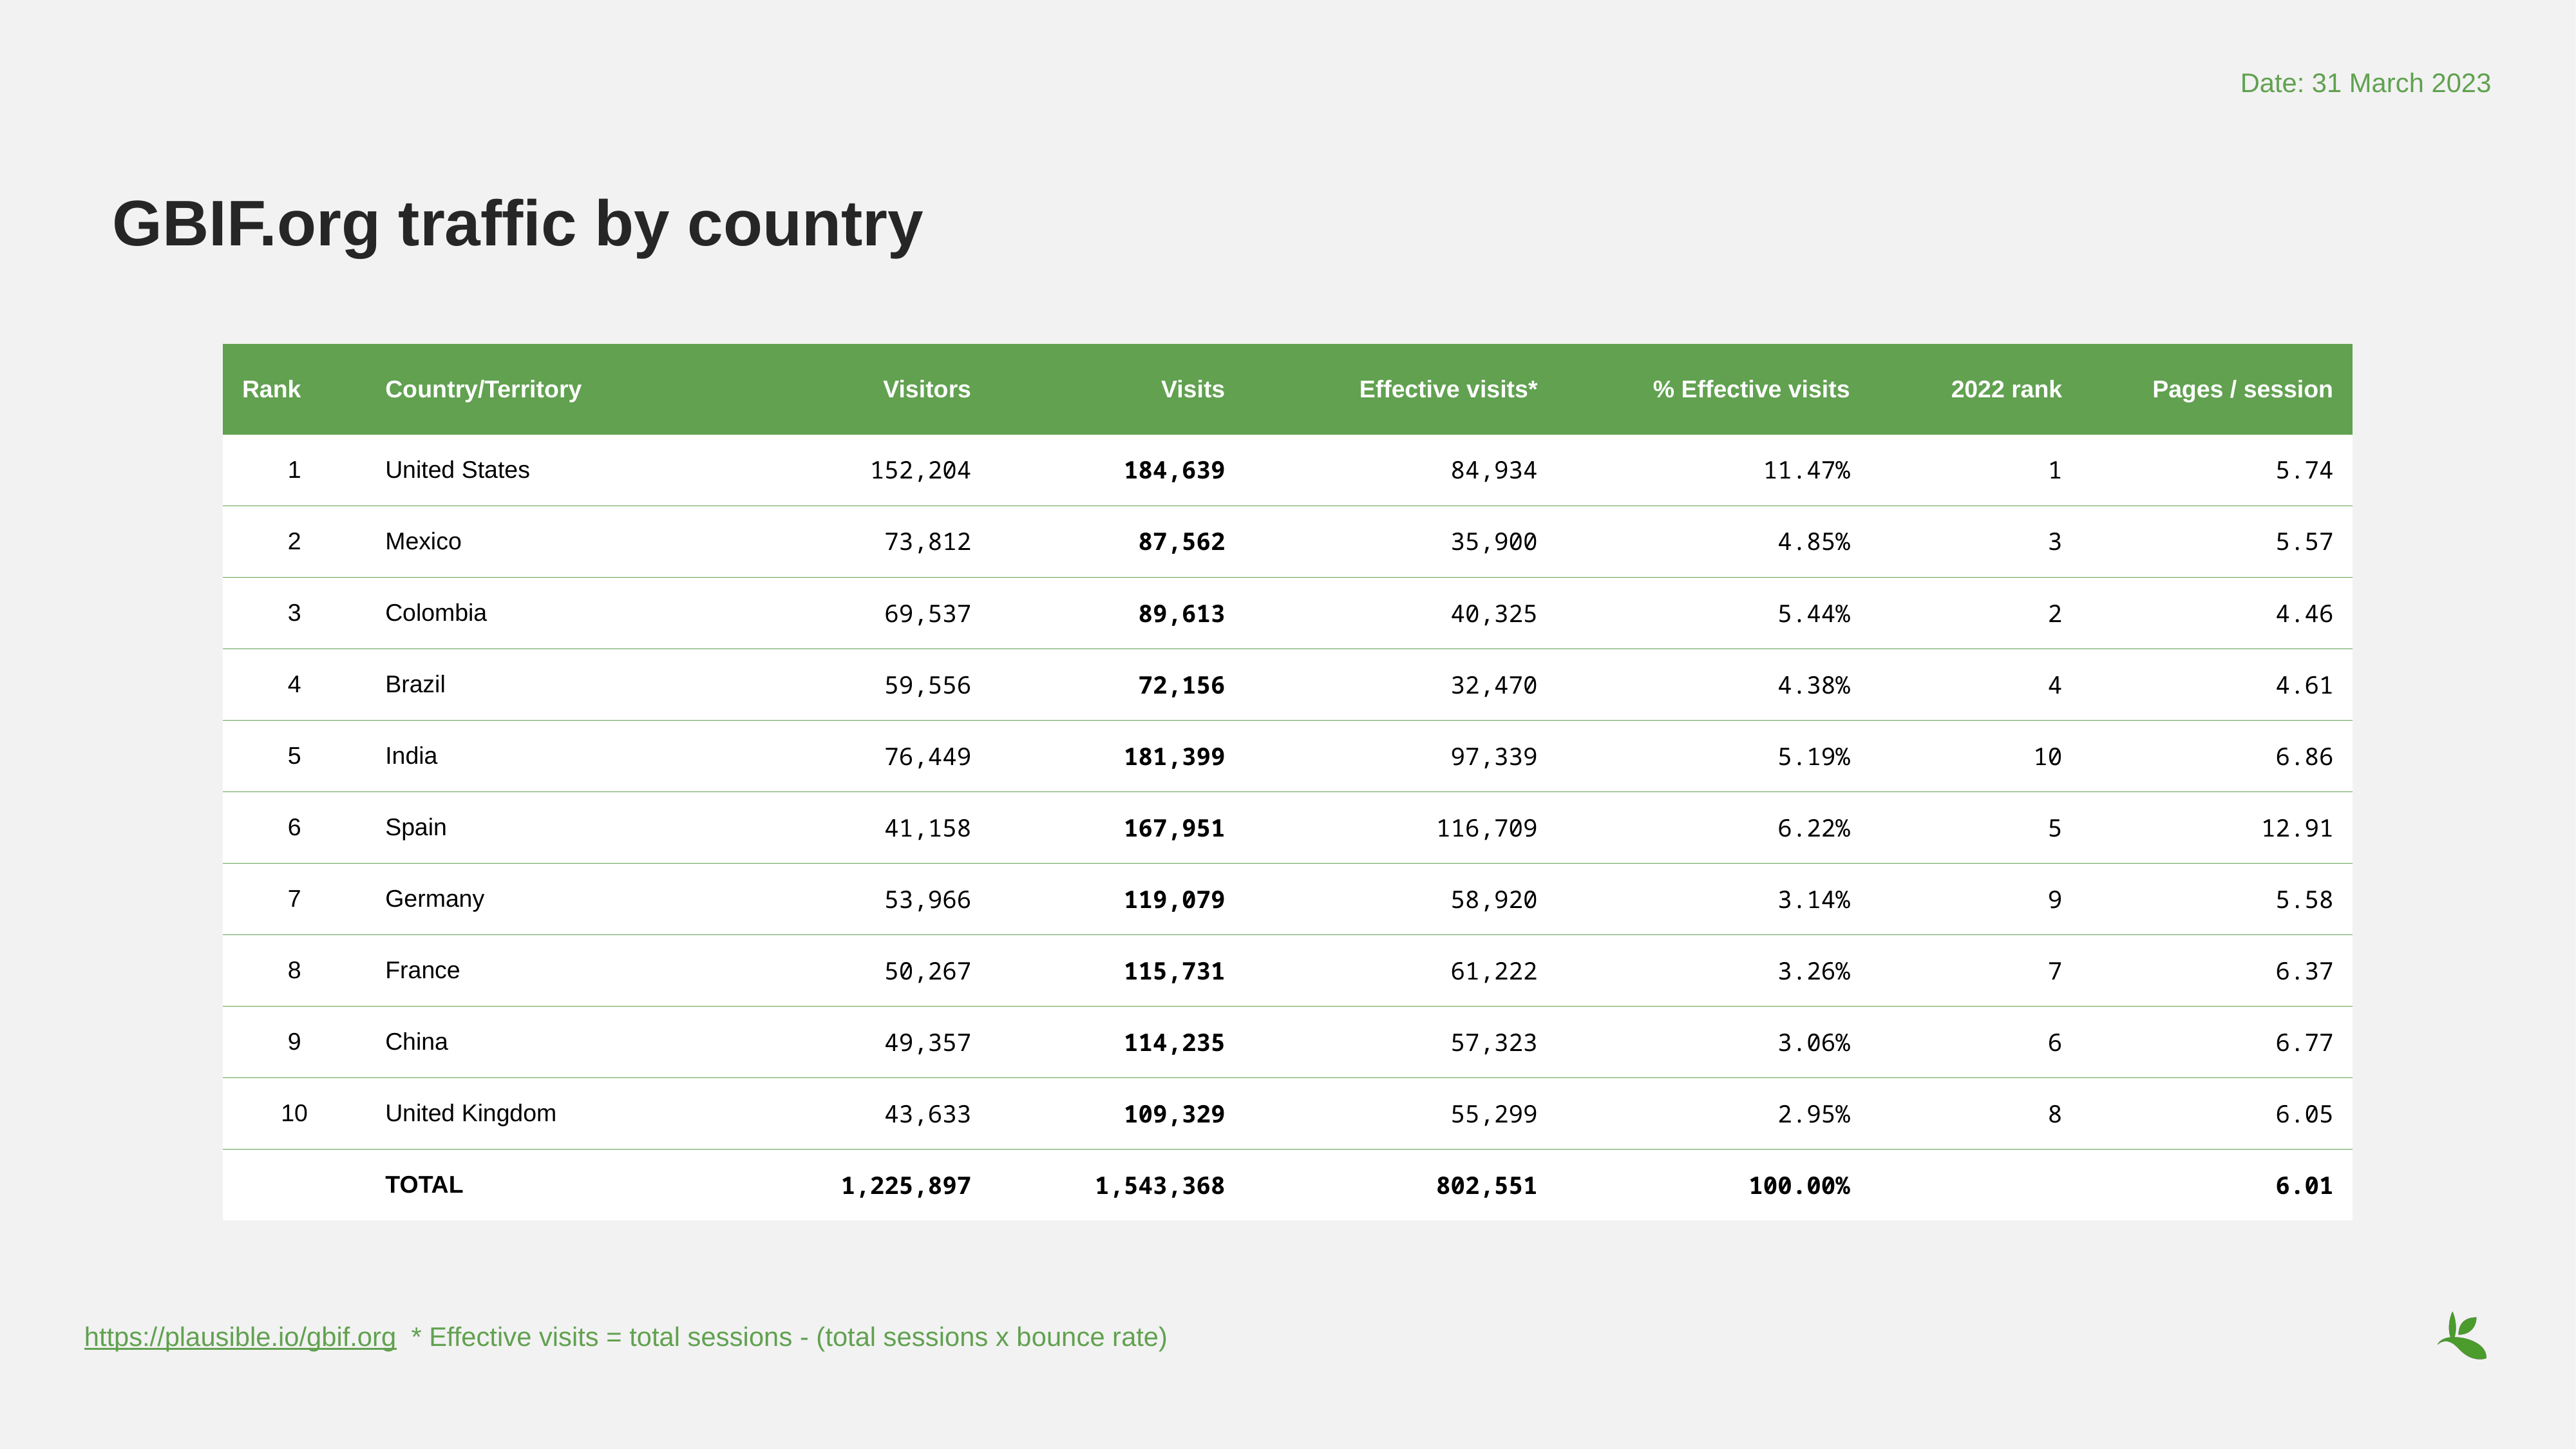

Date: 31 March 2023
# GBIF.org traffic by country
| Rank | Country/Territory | Visitors | Visits | Effective visits\* | % Effective visits | 2022 rank | Pages / session |
| --- | --- | --- | --- | --- | --- | --- | --- |
| 1 | United States | 152,204 | 184,639 | 84,934 | 11.47% | 1 | 5.74 |
| 2 | Mexico | 73,812 | 87,562 | 35,900 | 4.85% | 3 | 5.57 |
| 3 | Colombia | 69,537 | 89,613 | 40,325 | 5.44% | 2 | 4.46 |
| 4 | Brazil | 59,556 | 72,156 | 32,470 | 4.38% | 4 | 4.61 |
| 5 | India | 76,449 | 181,399 | 97,339 | 5.19% | 10 | 6.86 |
| 6 | Spain | 41,158 | 167,951 | 116,709 | 6.22% | 5 | 12.91 |
| 7 | Germany | 53,966 | 119,079 | 58,920 | 3.14% | 9 | 5.58 |
| 8 | France | 50,267 | 115,731 | 61,222 | 3.26% | 7 | 6.37 |
| 9 | China | 49,357 | 114,235 | 57,323 | 3.06% | 6 | 6.77 |
| 10 | United Kingdom | 43,633 | 109,329 | 55,299 | 2.95% | 8 | 6.05 |
|  | TOTAL | 1,225,897 | 1,543,368 | 802,551 | 100.00% |  | 6.01 |
https://plausible.io/gbif.org  * Effective visits = total sessions - (total sessions x bounce rate)